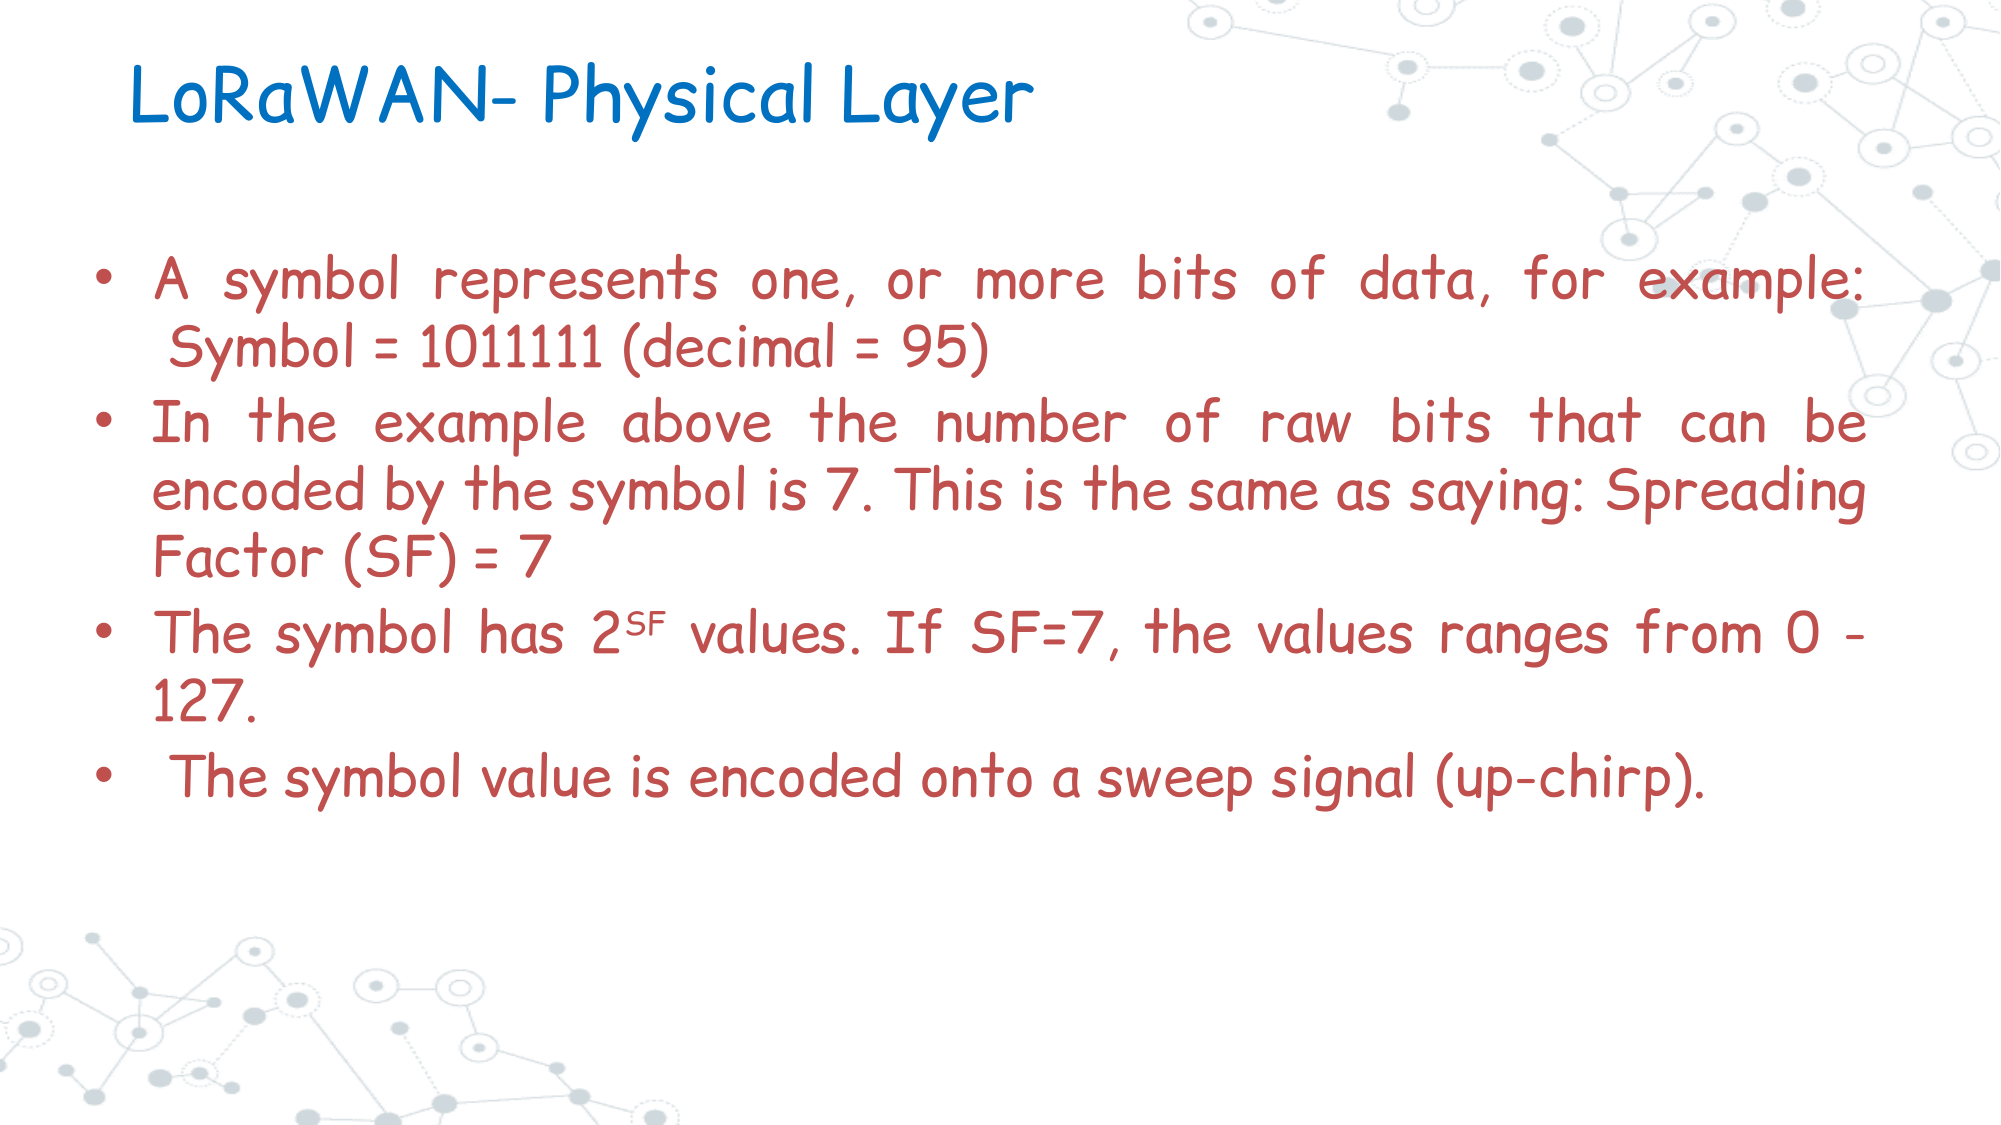

# LoRaWAN- Physical Layer
A symbol represents one, or more bits of data, for example:
 Symbol = 1011111 (decimal = 95)
In the example above the number of raw bits that can be encoded by the symbol is 7. This is the same as saying: Spreading Factor (SF) = 7
The symbol has 2SF values. If SF=7, the values ranges from 0 - 127.
 The symbol value is encoded onto a sweep signal (up-chirp).